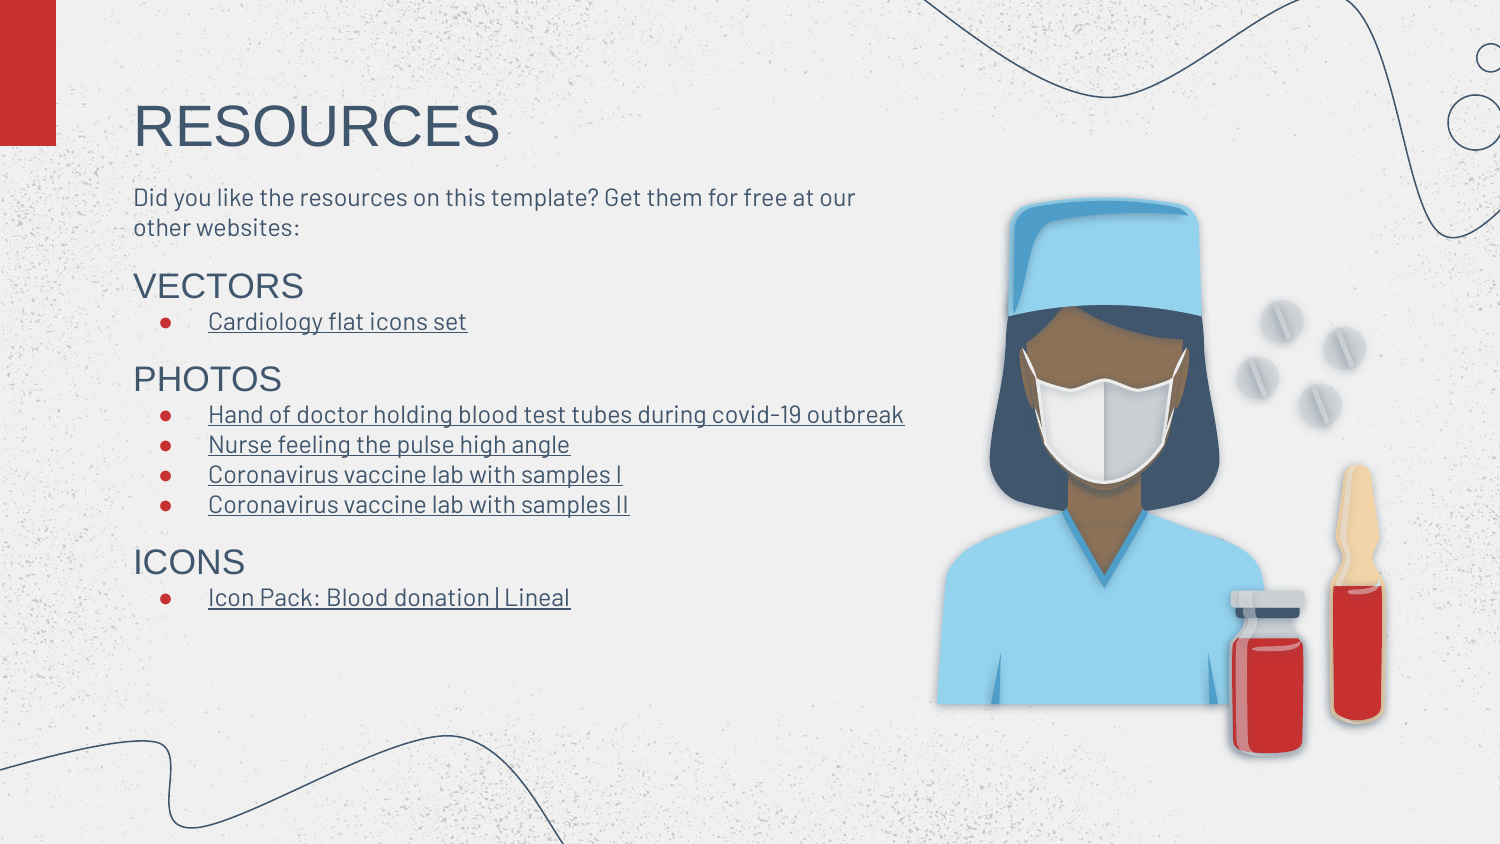

# RESOURCES
Did you like the resources on this template? Get them for free at our other websites:
VECTORS
Cardiology flat icons set
PHOTOS
Hand of doctor holding blood test tubes during covid-19 outbreak
Nurse feeling the pulse high angle
Coronavirus vaccine lab with samples I
Coronavirus vaccine lab with samples II
ICONS
Icon Pack: Blood donation | Lineal